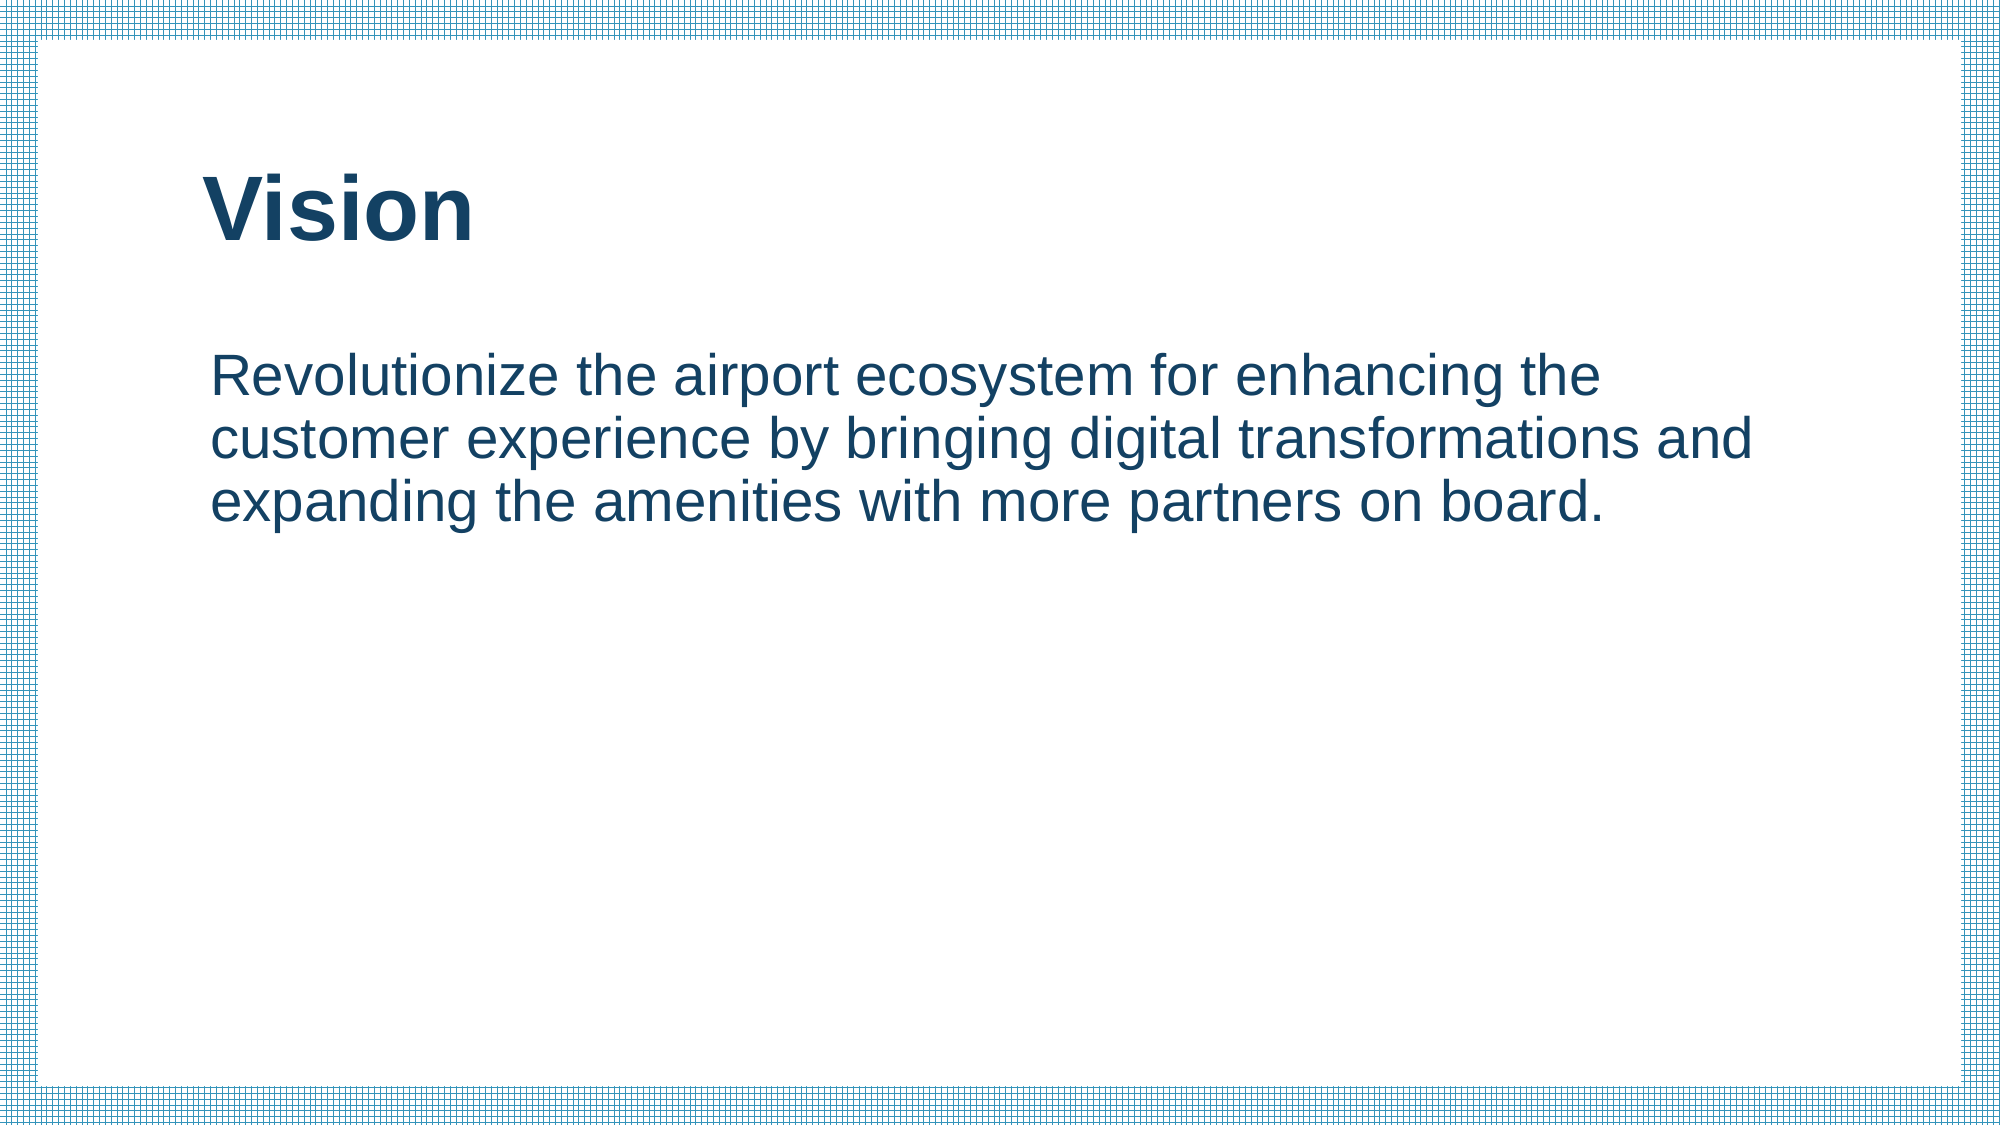

# Vision
Revolutionize the airport ecosystem for enhancing the customer experience by bringing digital transformations and expanding the amenities with more partners on board.